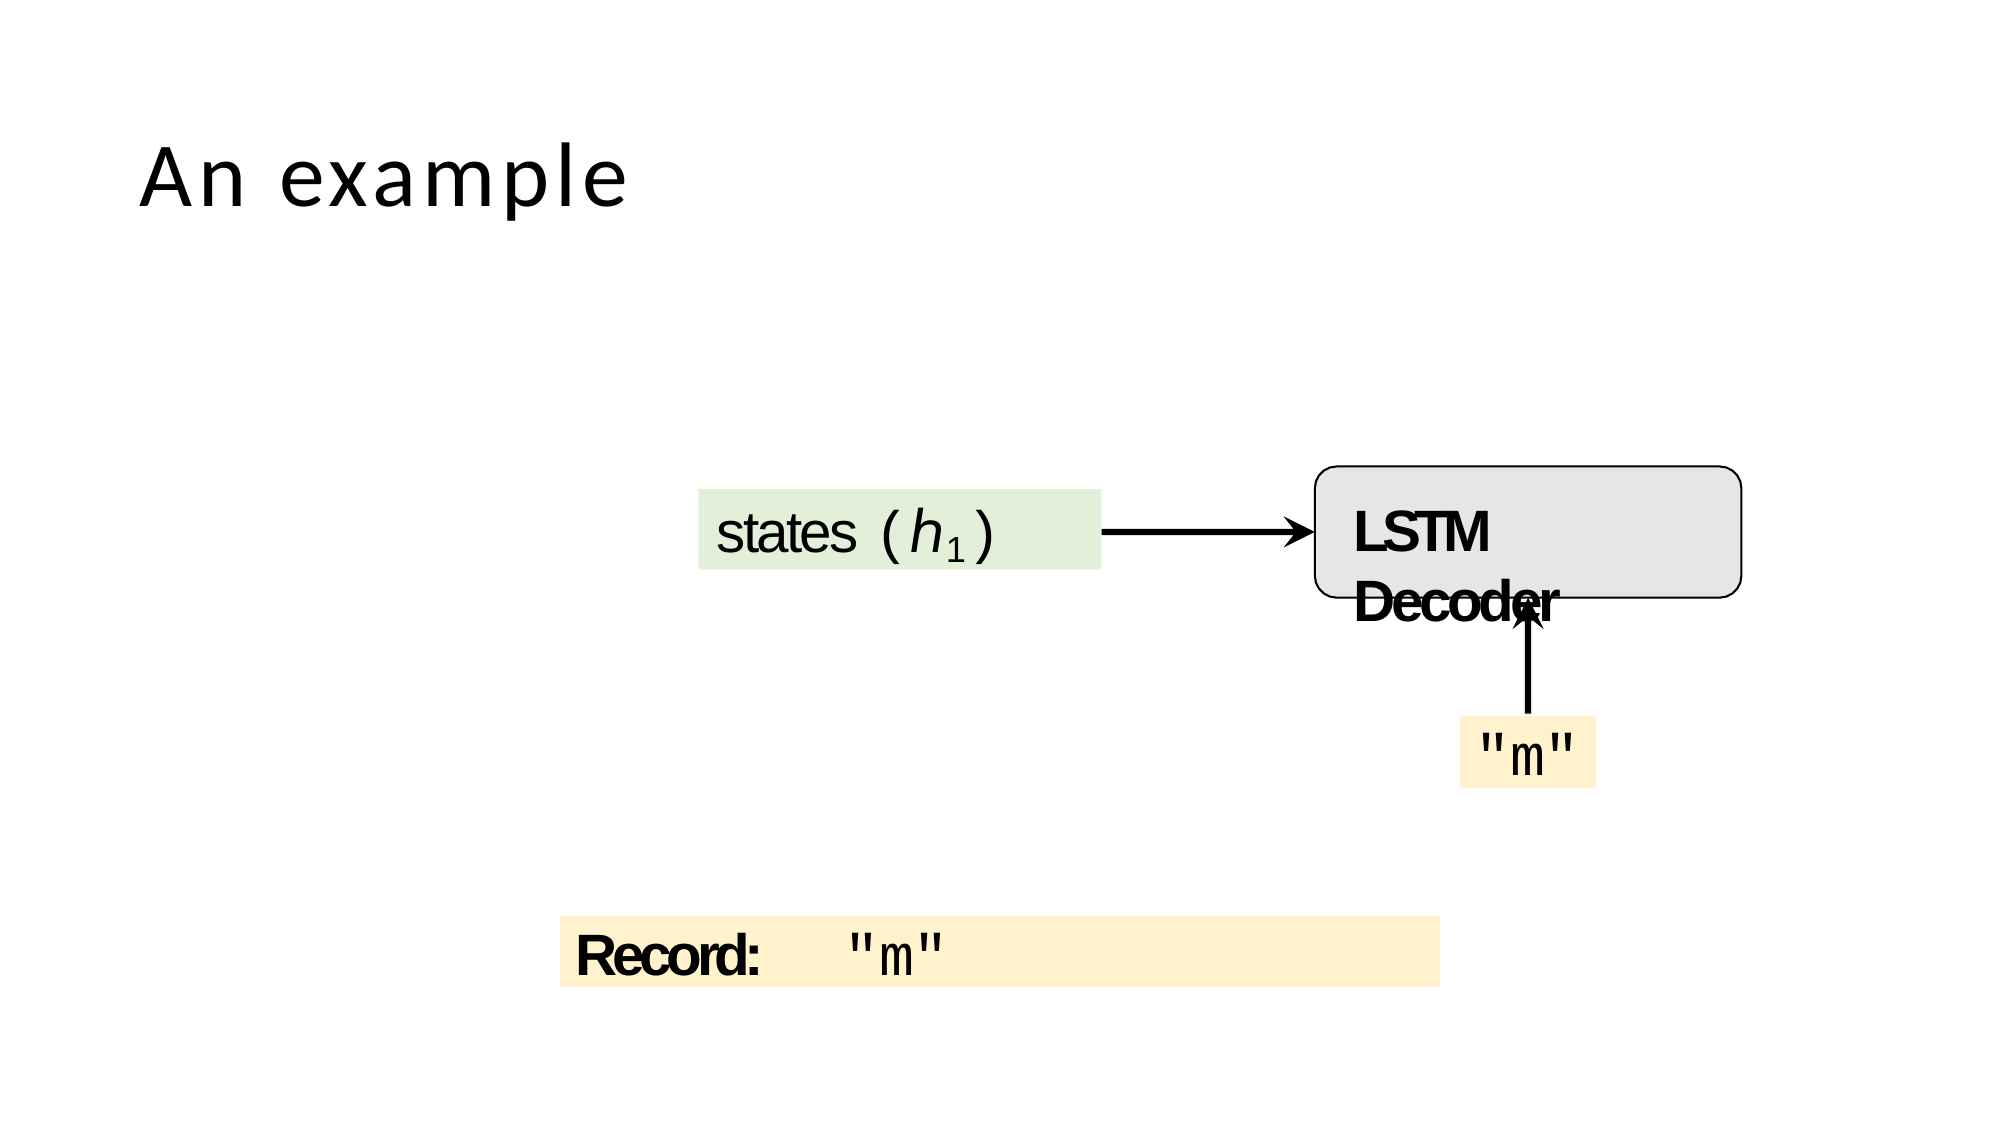

# An example

states (ℎ1)
LSTM Decoder

"m"
Record:	"m"